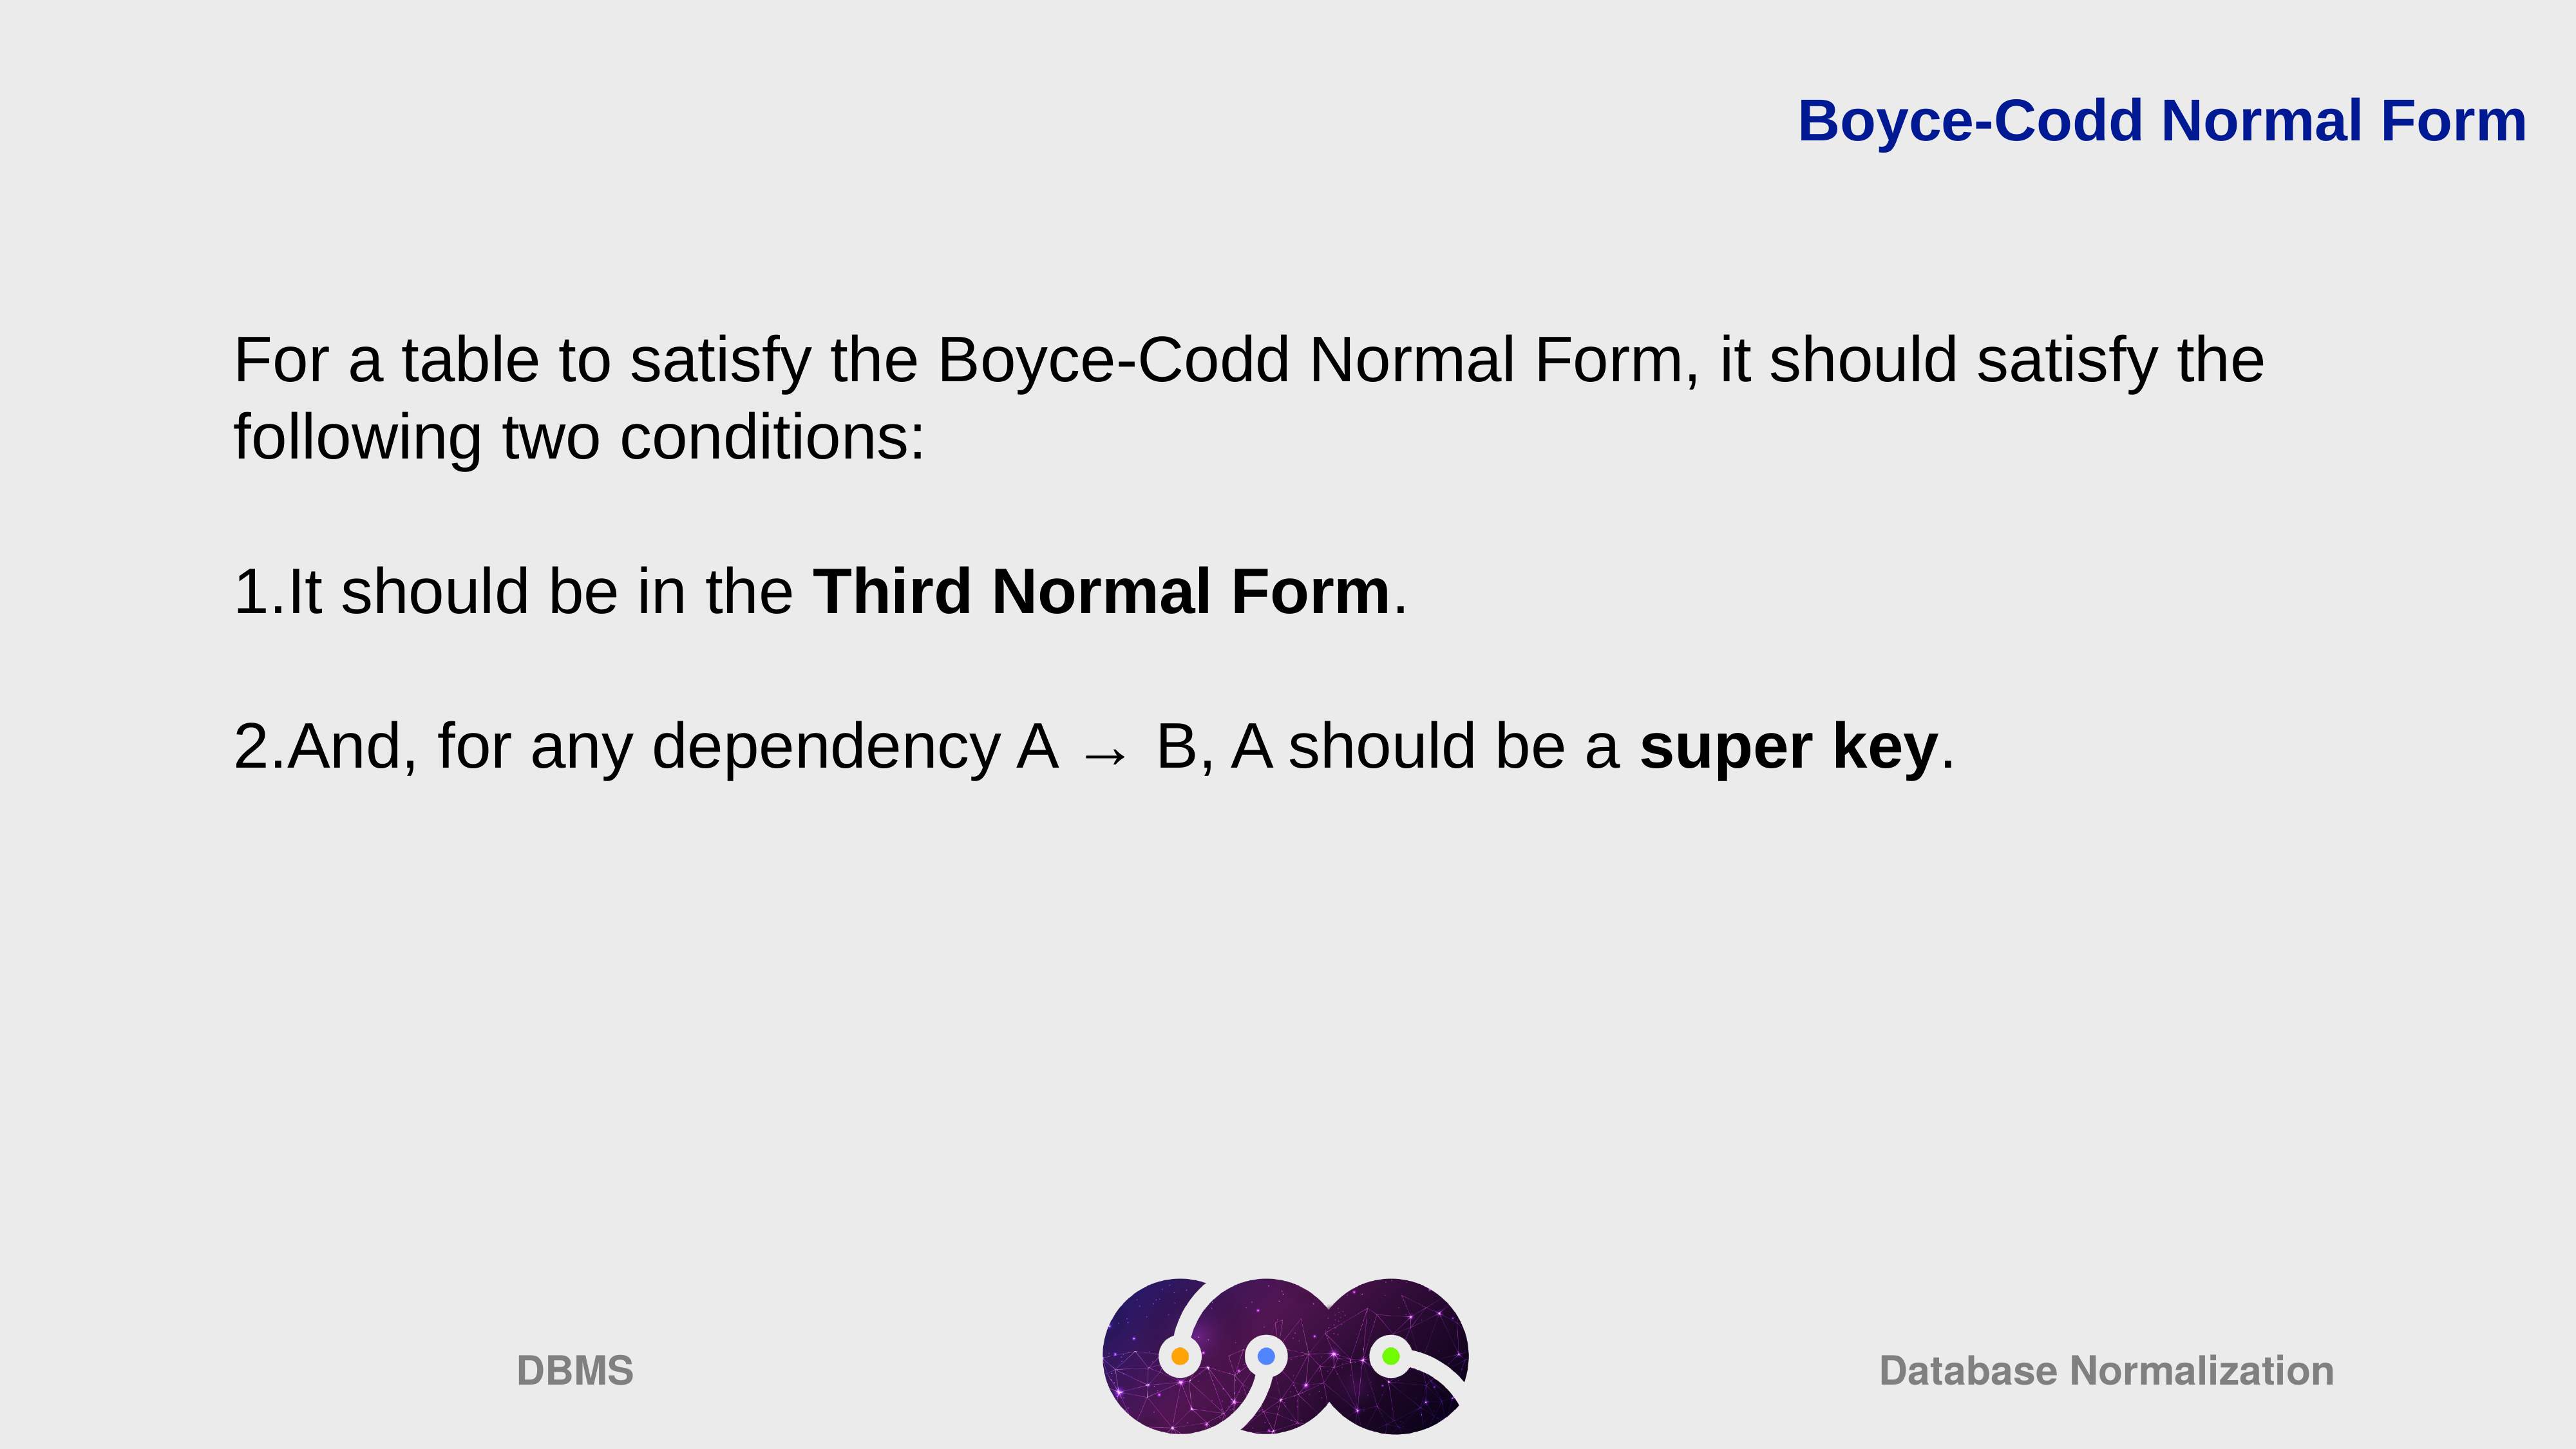

Boyce-Codd Normal Form
For a table to satisfy the Boyce-Codd Normal Form, it should satisfy the following two conditions:

It should be in the Third Normal Form.

And, for any dependency A → B, A should be a super key.